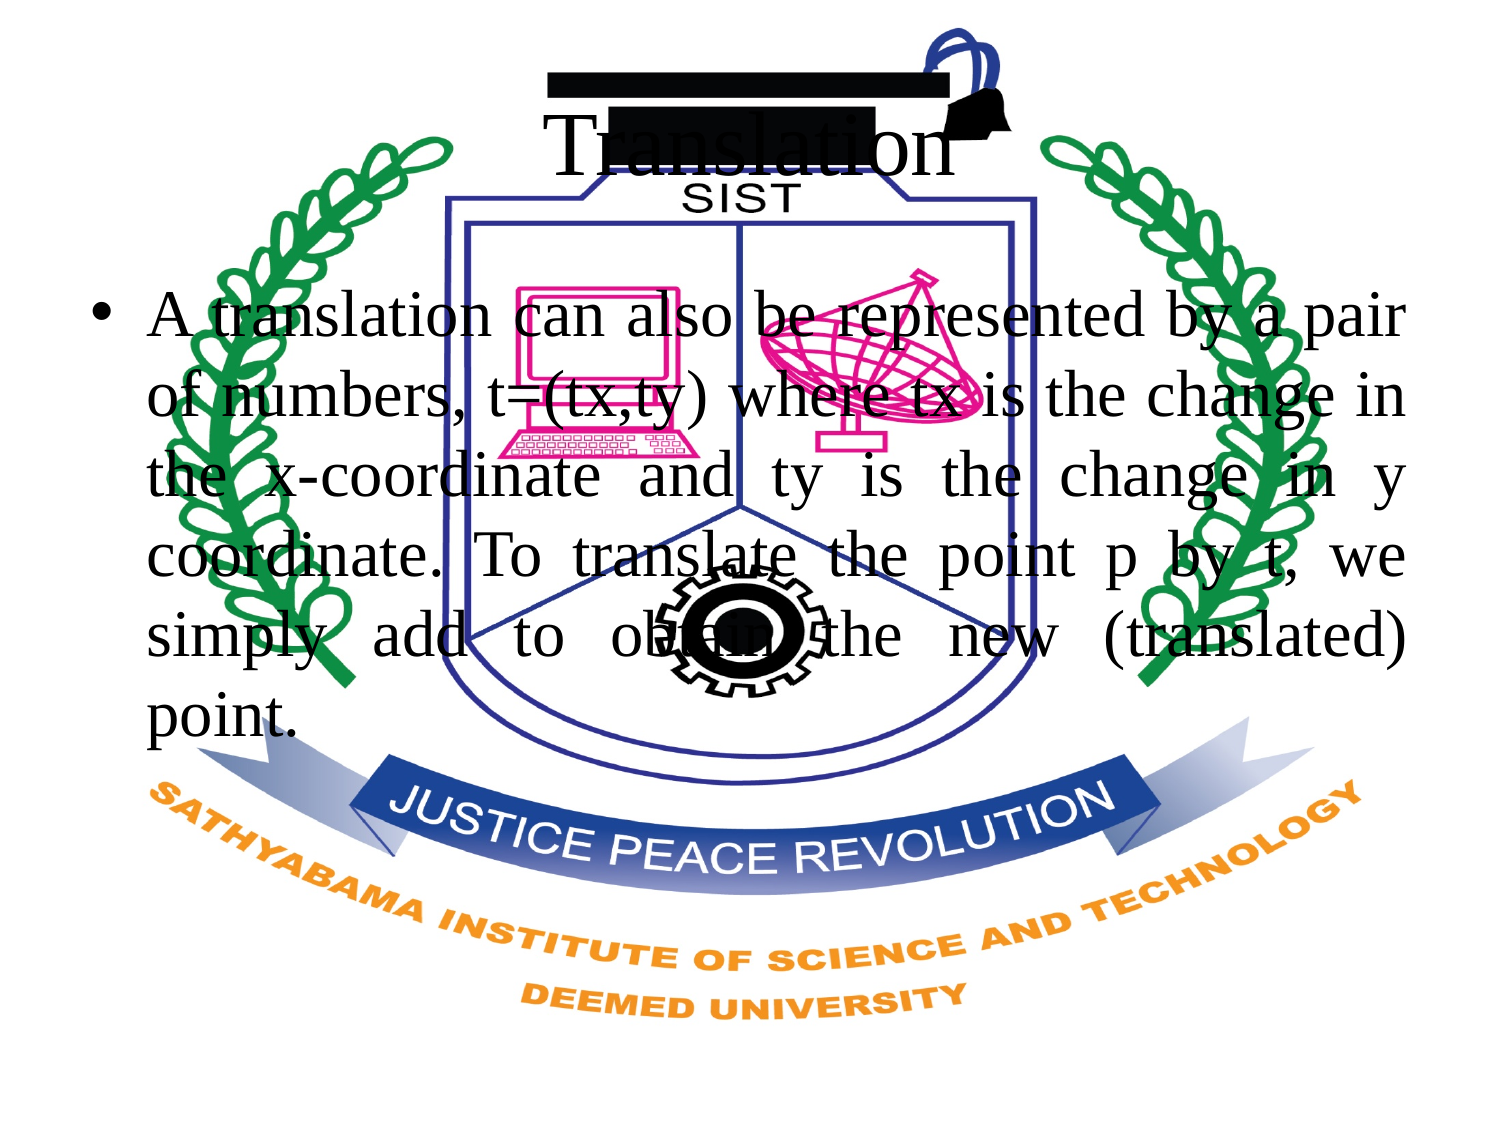

# Translation
A translation can also be represented by a pair of numbers, t=(tx,ty) where tx is the change in the x-coordinate and ty is the change in y coordinate. To translate the point p by t, we simply add to obtain the new (translated) point.